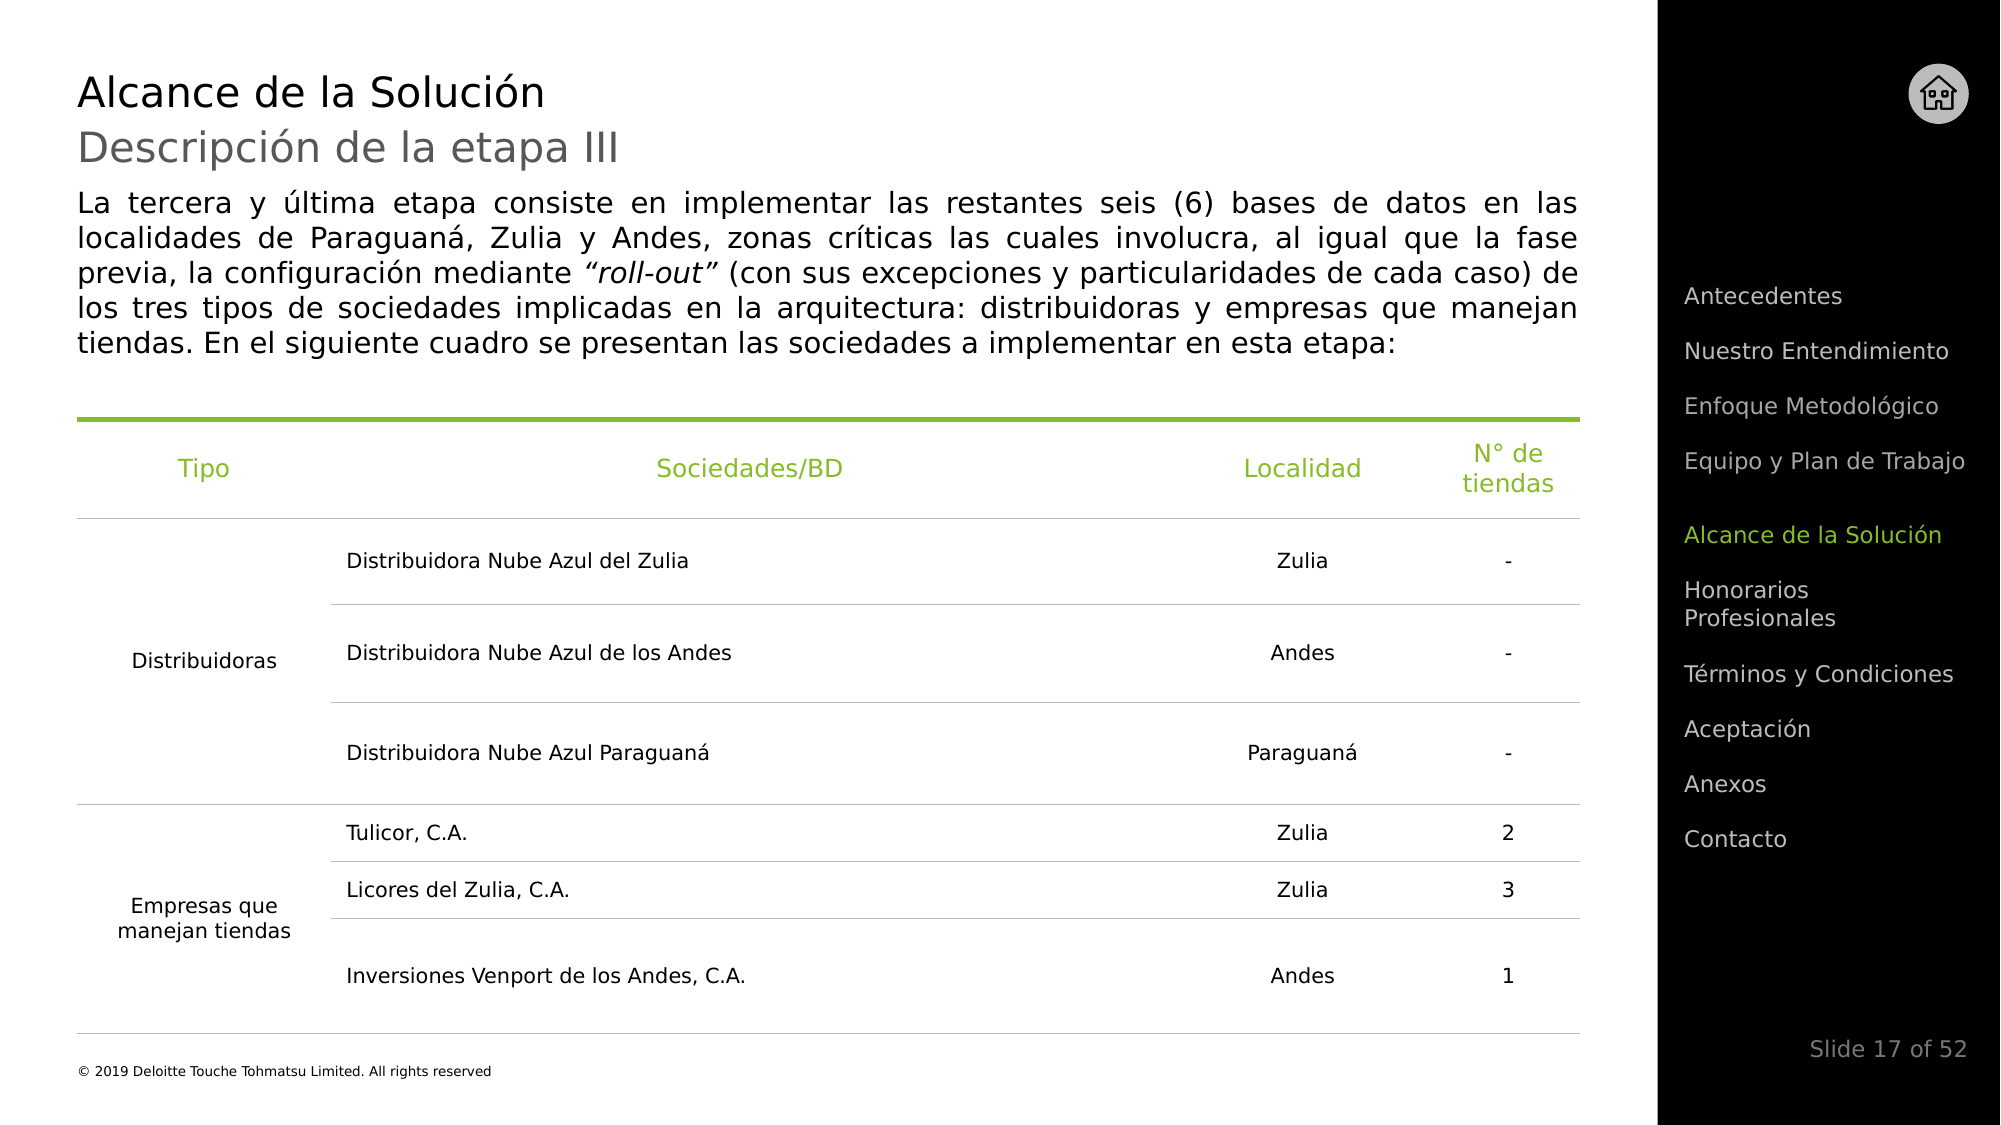

# Alcance de la Solución
Descripción de la etapa III
La tercera y última etapa consiste en implementar las restantes seis (6) bases de datos en las localidades de Paraguaná, Zulia y Andes, zonas críticas las cuales involucra, al igual que la fase previa, la configuración mediante “roll-out” (con sus excepciones y particularidades de cada caso) de los tres tipos de sociedades implicadas en la arquitectura: distribuidoras y empresas que manejan tiendas. En el siguiente cuadro se presentan las sociedades a implementar en esta etapa:

Antecedentes
Nuestro Entendimiento
Enfoque Metodológico
| Tipo | Sociedades/BD | Localidad | N° de tiendas |
| --- | --- | --- | --- |
| Distribuidoras | Distribuidora Nube Azul del Zulia | Zulia | - |
|  | Distribuidora Nube Azul de los Andes | Andes | - |
|  | Distribuidora Nube Azul Paraguaná | Paraguaná | - |
| Empresas que manejan tiendas | Tulicor, C.A. | Zulia | 2 |
|  | Licores del Zulia, C.A. | Zulia | 3 |
|  | Inversiones Venport de los Andes, C.A. | Andes | 1 |
Equipo y Plan de Trabajo
Alcance de la Solución
Honorarios Profesionales
Términos y Condiciones
Aceptación
Anexos
Contacto